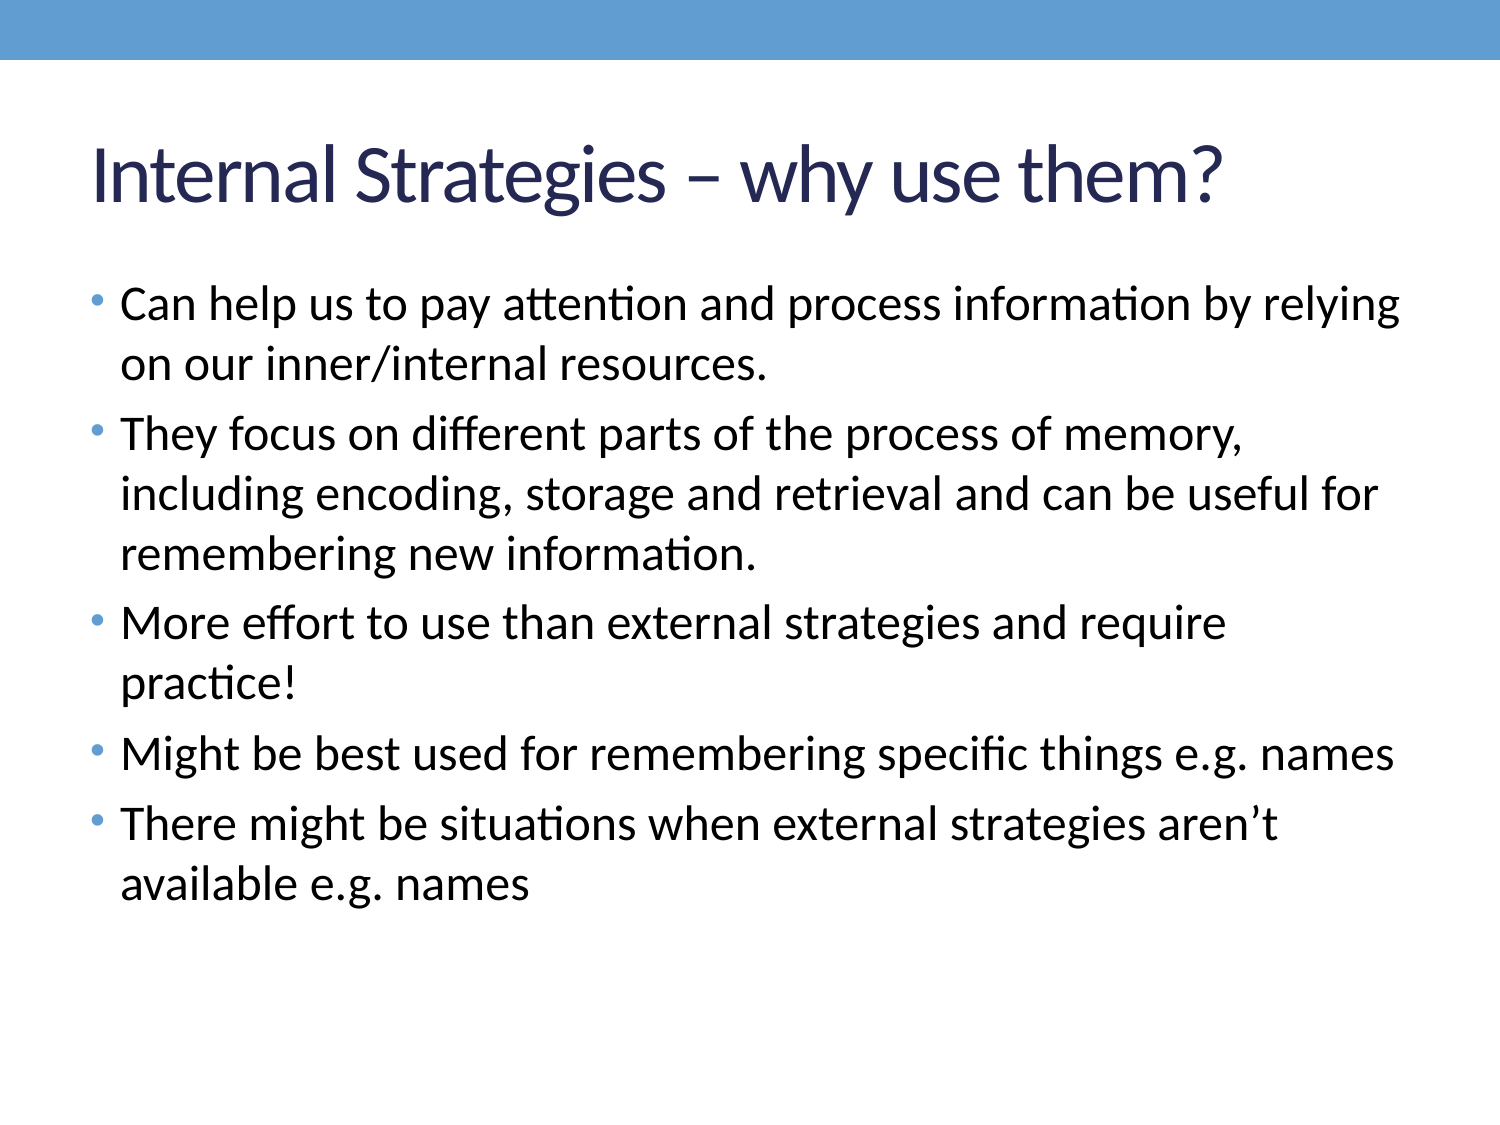

# Internal Strategies – why use them?
Can help us to pay attention and process information by relying on our inner/internal resources.
They focus on different parts of the process of memory, including encoding, storage and retrieval and can be useful for remembering new information.
More effort to use than external strategies and require practice!
Might be best used for remembering specific things e.g. names
There might be situations when external strategies aren’t available e.g. names